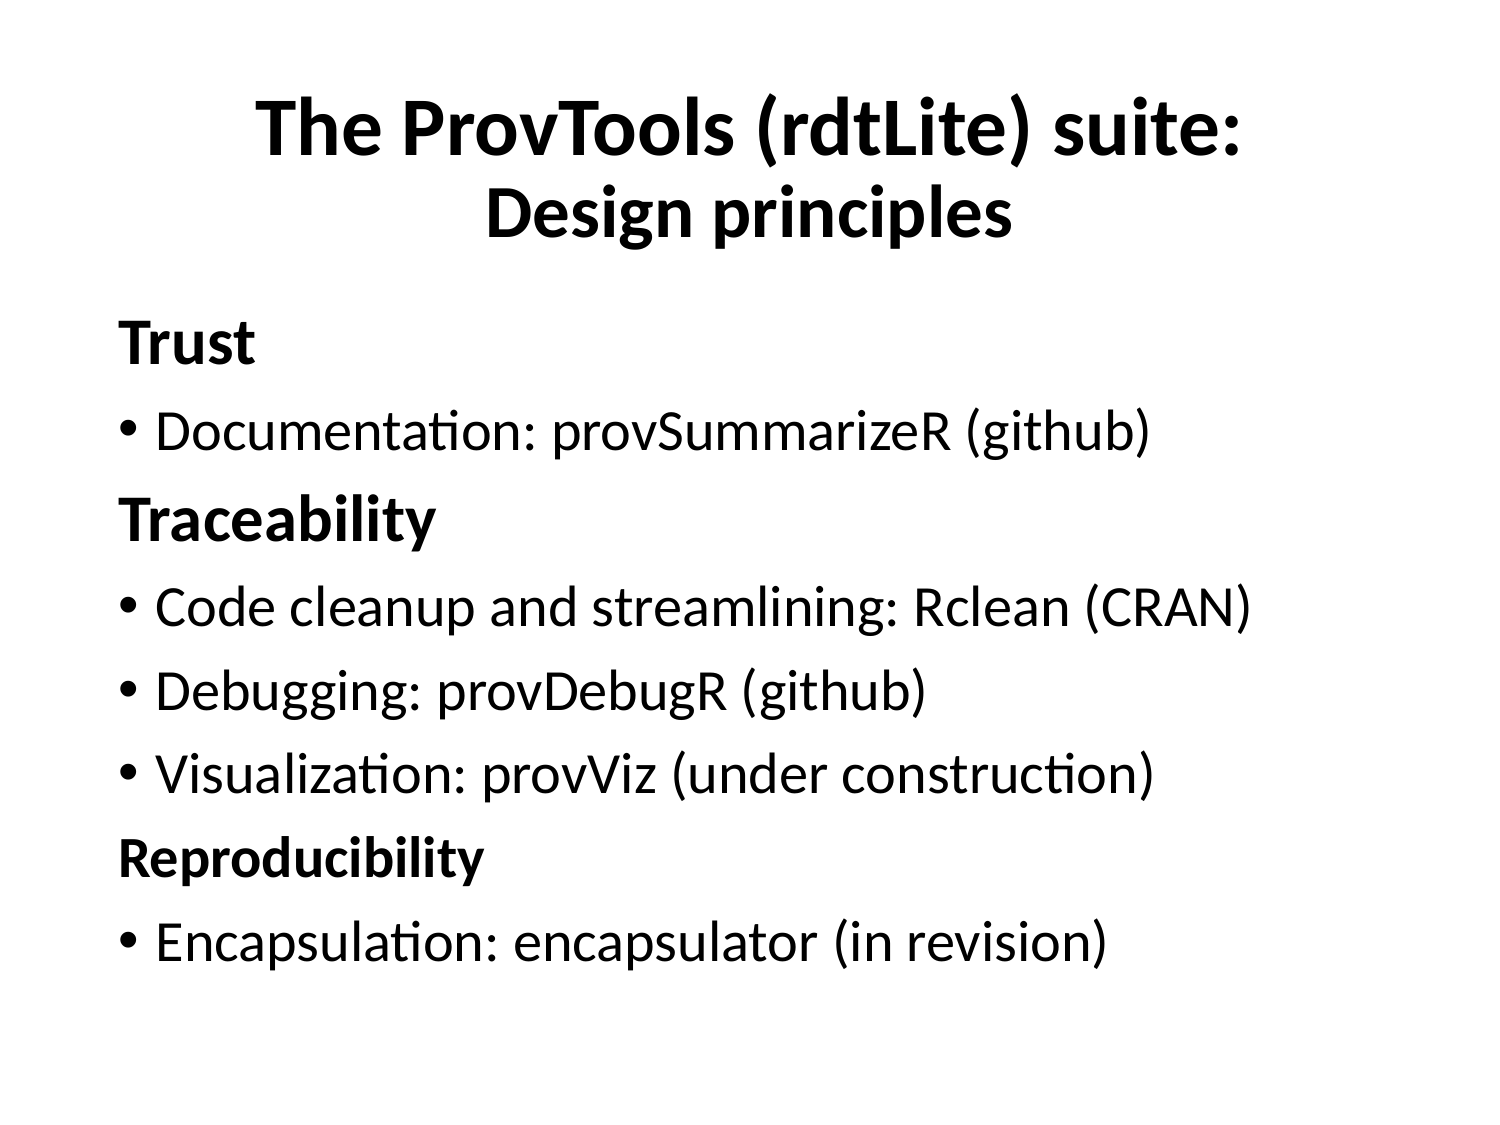

# The ProvTools (rdtLite) suite: Design principles
Trust
Documentation: provSummarizeR (github)
Traceability
Code cleanup and streamlining: Rclean (CRAN)
Debugging: provDebugR (github)
Visualization: provViz (under construction)
Reproducibility
Encapsulation: encapsulator (in revision)